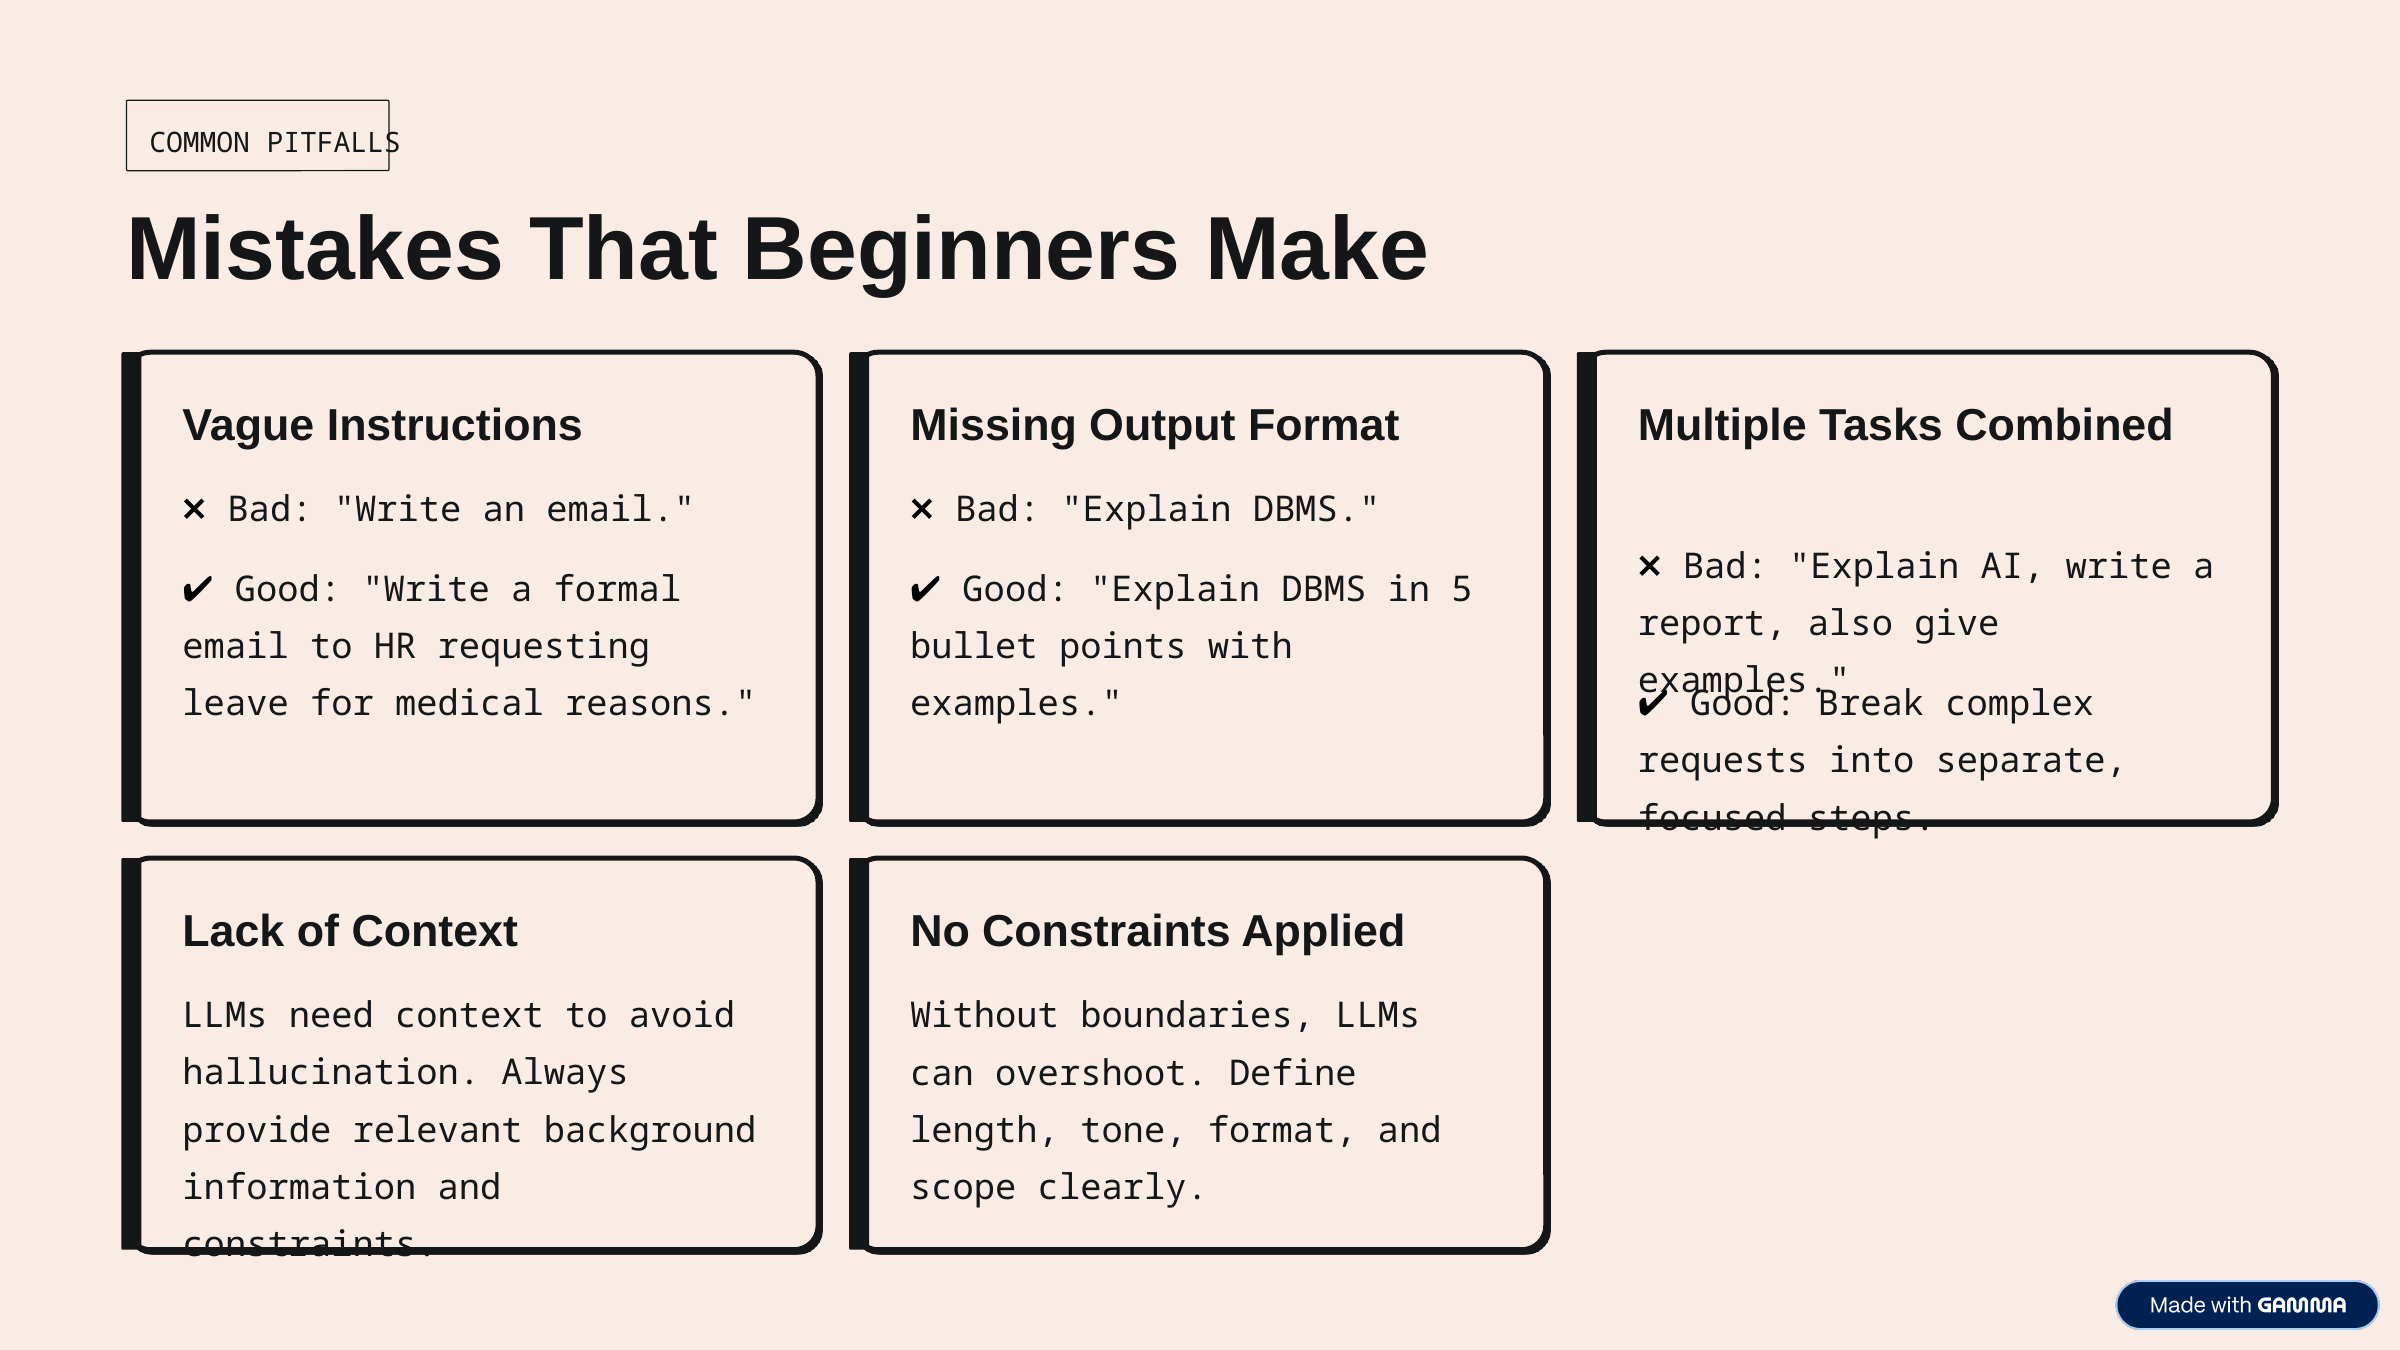

COMMON PITFALLS
Mistakes That Beginners Make

Vague Instructions
Missing Output Format
Multiple Tasks Combined
❌ Bad: "Write an email."
❌ Bad: "Explain DBMS."
❌ Bad: "Explain AI, write a report, also give examples."
✔️ Good: "Write a formal email to HR requesting leave for medical reasons."
✔️ Good: "Explain DBMS in 5 bullet points with examples."
✔️ Good: Break complex requests into separate, focused steps.

Lack of Context
No Constraints Applied
LLMs need context to avoid hallucination. Always provide relevant background information and constraints.
Without boundaries, LLMs can overshoot. Define length, tone, format, and scope clearly.